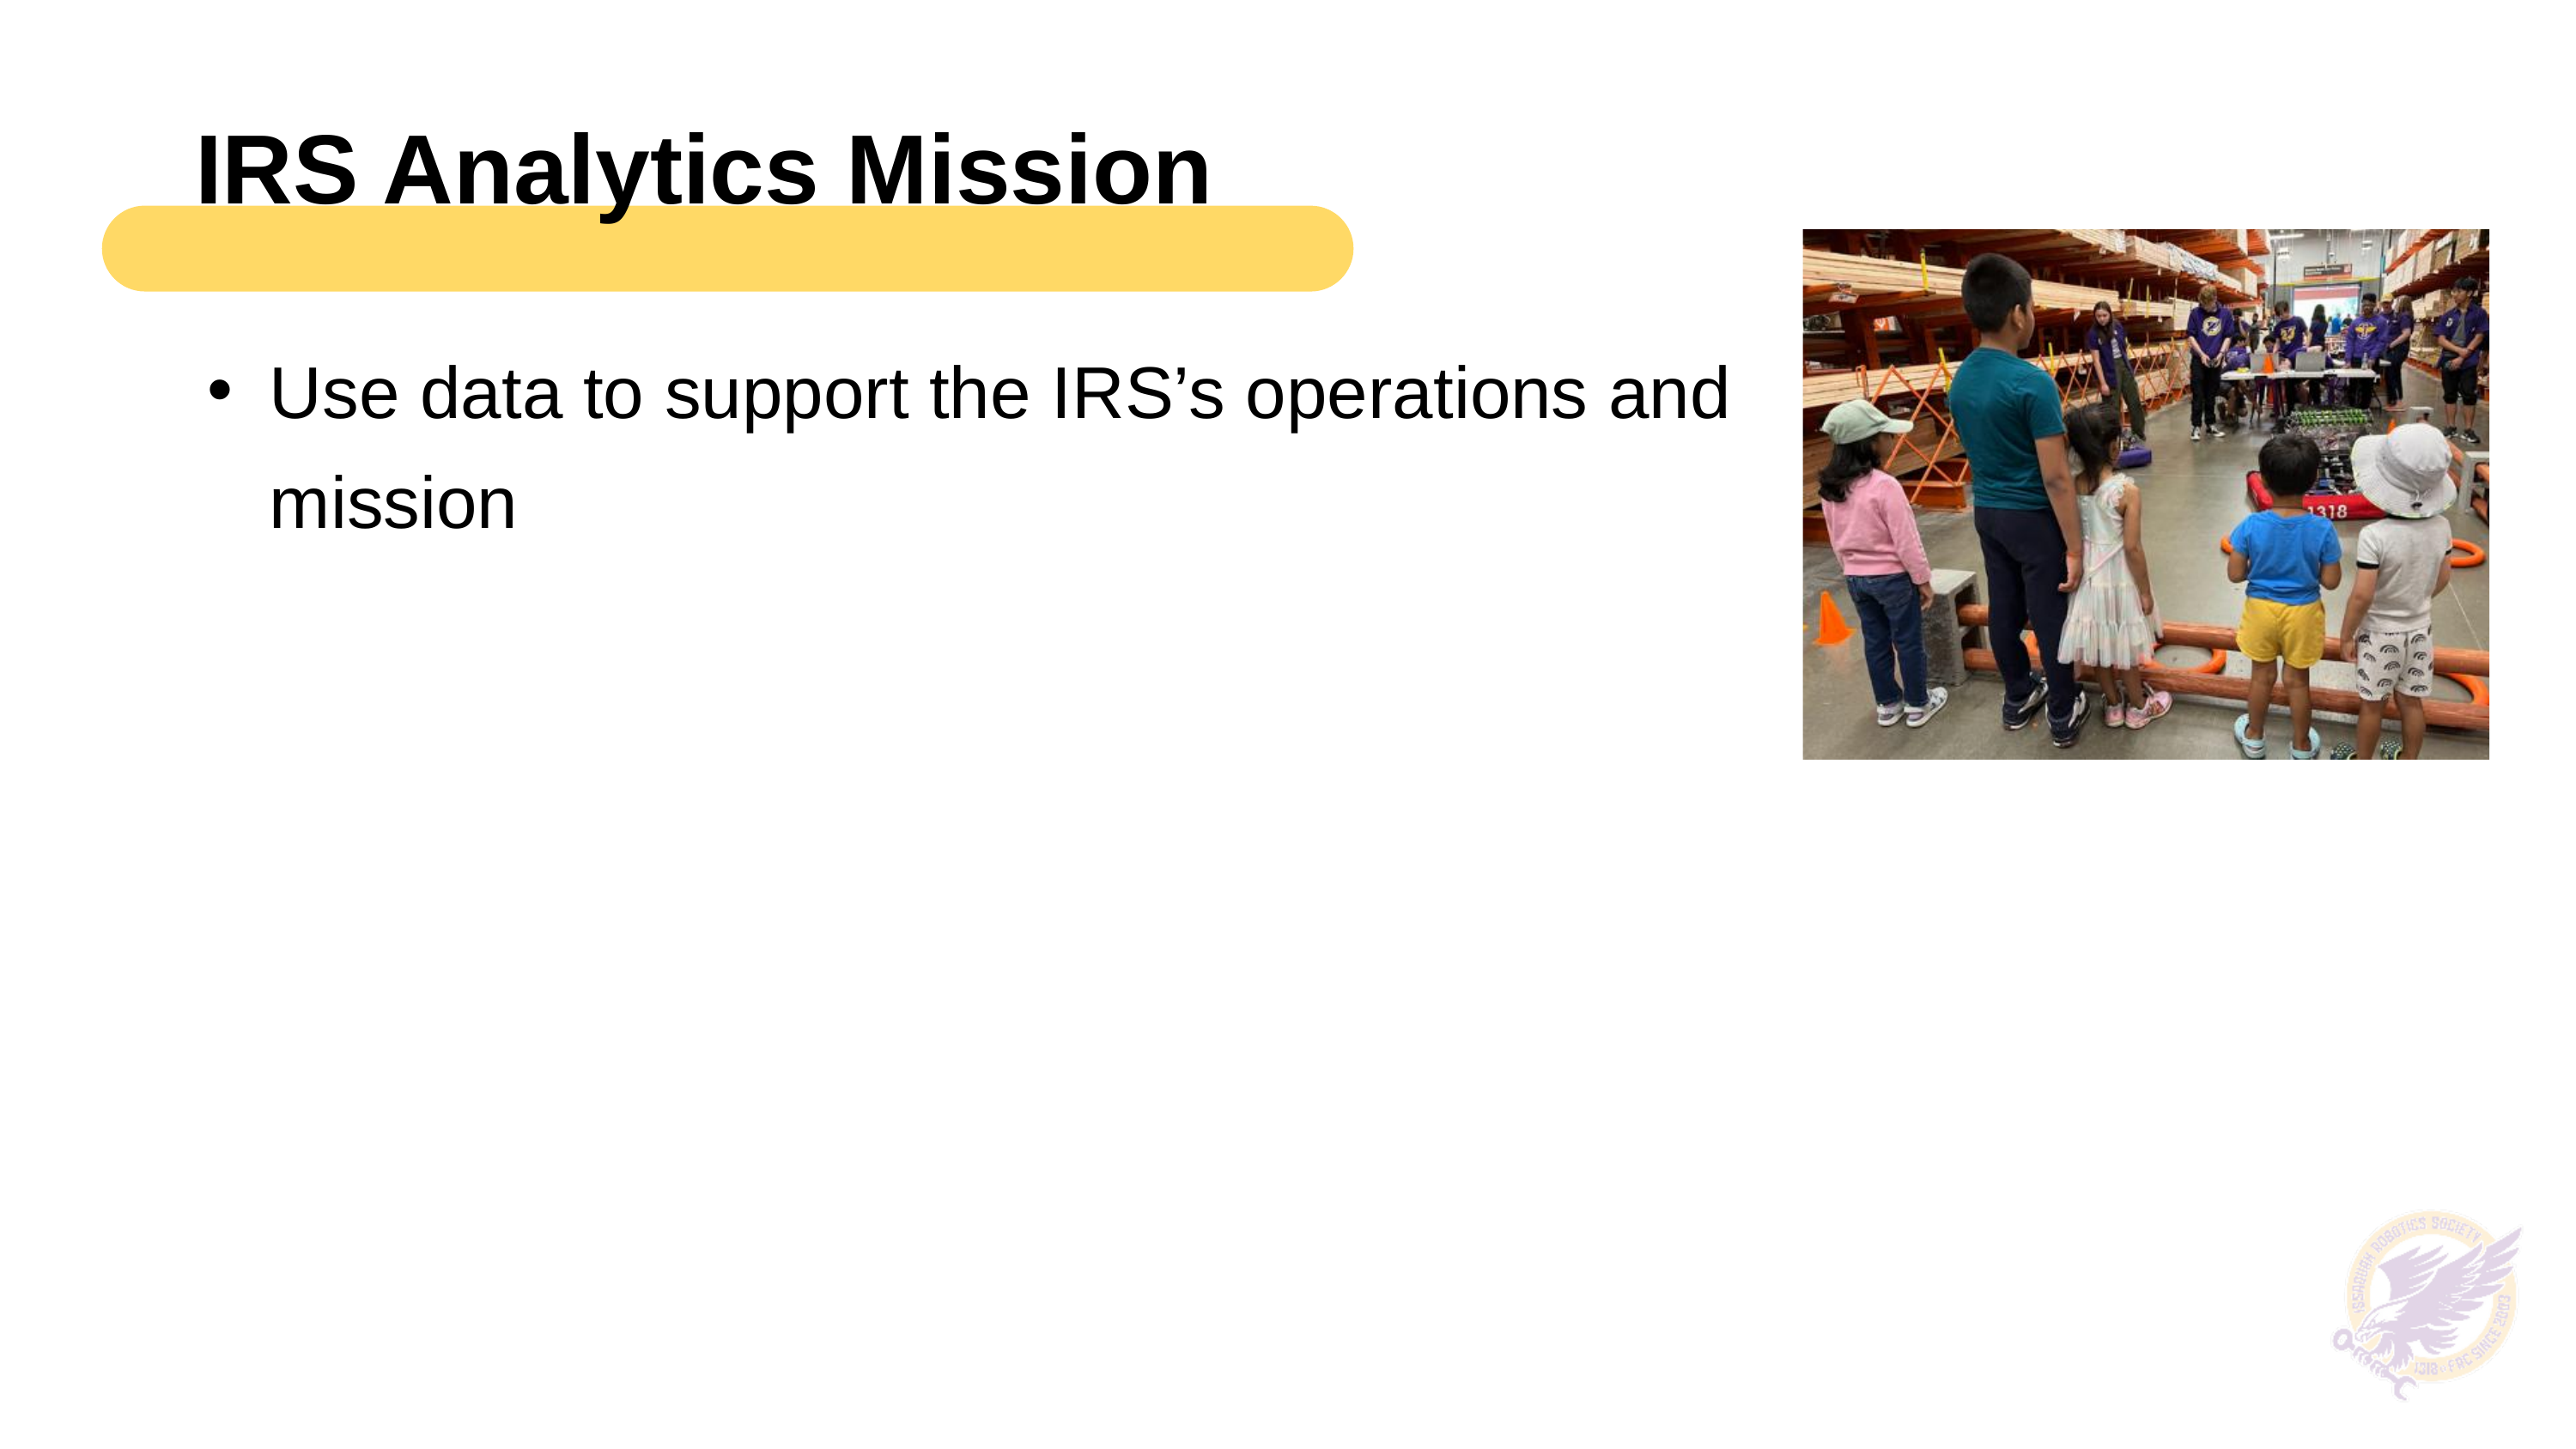

IRS Analytics Mission

Use data to support the IRS’s operations and mission